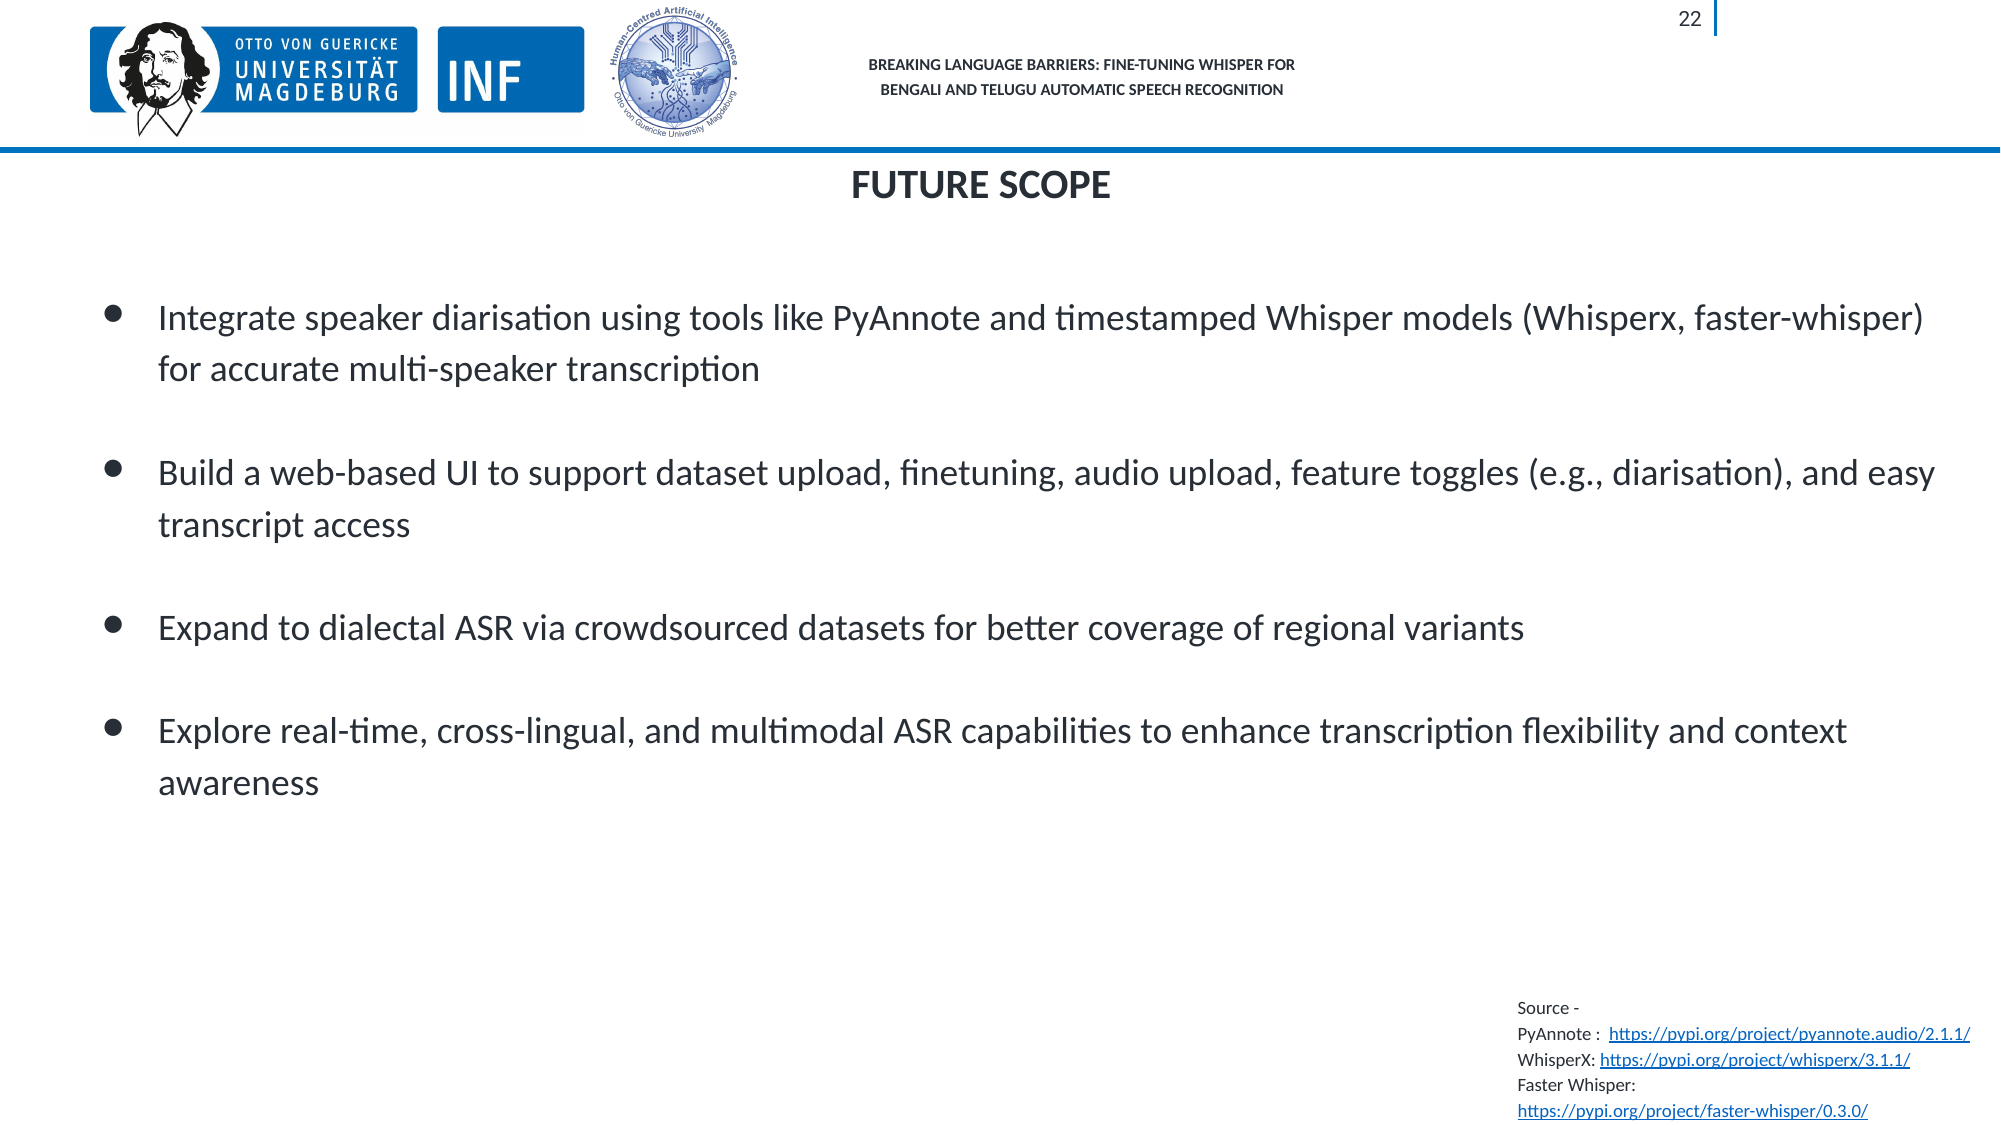

22
BREAKING LANGUAGE BARRIERS: FINE-TUNING WHISPER FOR
BENGALI AND TELUGU AUTOMATIC SPEECH RECOGNITION
FUTURE SCOPE

Integrate speaker diarisation using tools like PyAnnote and timestamped Whisper models (Whisperx, faster-whisper) for accurate multi-speaker transcription
Build a web-based UI to support dataset upload, finetuning, audio upload, feature toggles (e.g., diarisation), and easy transcript access
Expand to dialectal ASR via crowdsourced datasets for better coverage of regional variants
Explore real-time, cross-lingual, and multimodal ASR capabilities to enhance transcription flexibility and context awareness

Source -
PyAnnote :  https://pypi.org/project/pyannote.audio/2.1.1/
WhisperX: https://pypi.org/project/whisperx/3.1.1/
Faster Whisper: https://pypi.org/project/faster-whisper/0.3.0/